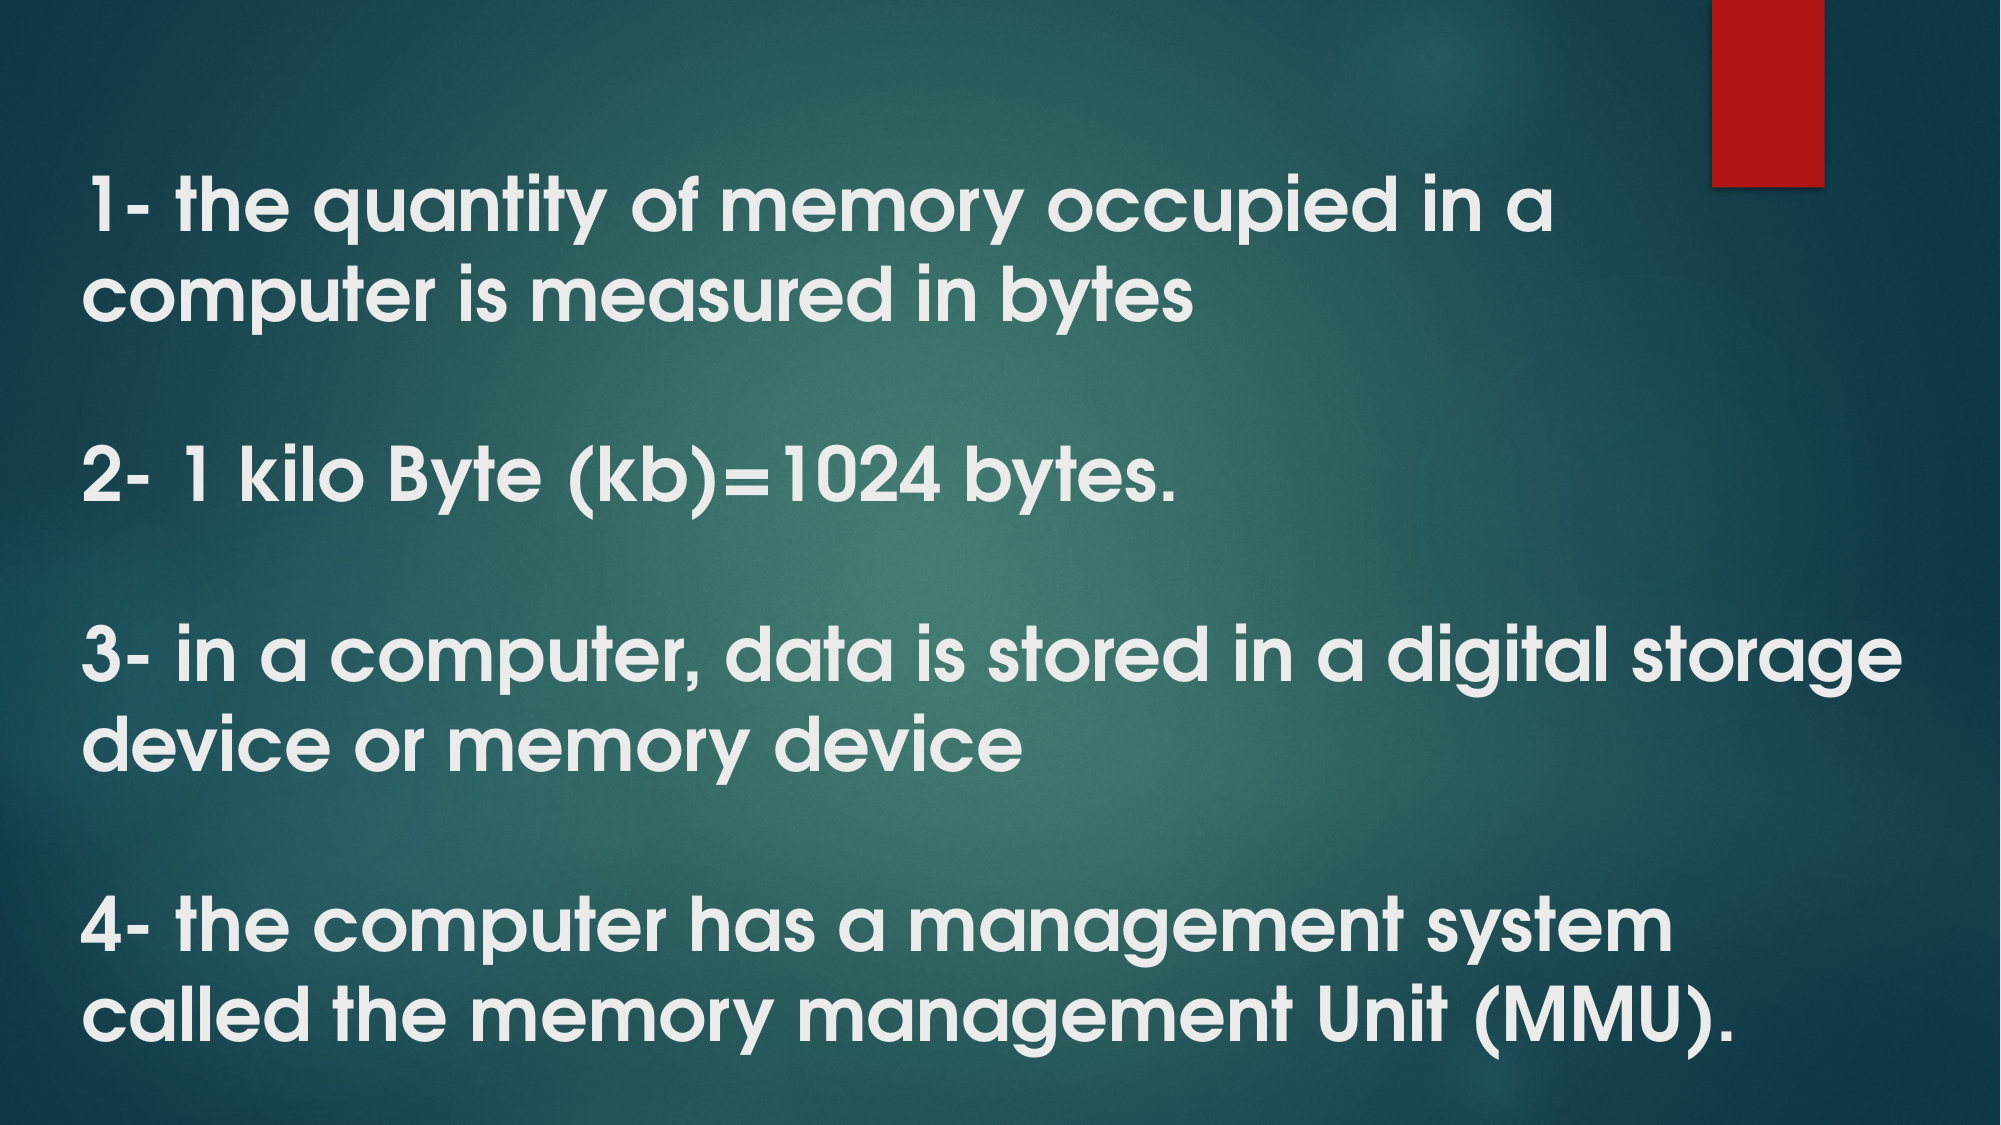

# 1- the quantity of memory occupied in a computer is measured in bytes 2- 1 kilo Byte (kb)=1024 bytes. 3- in a computer, data is stored in a digital storage device or memory device 4- the computer has a management system called the memory management Unit (MMU).